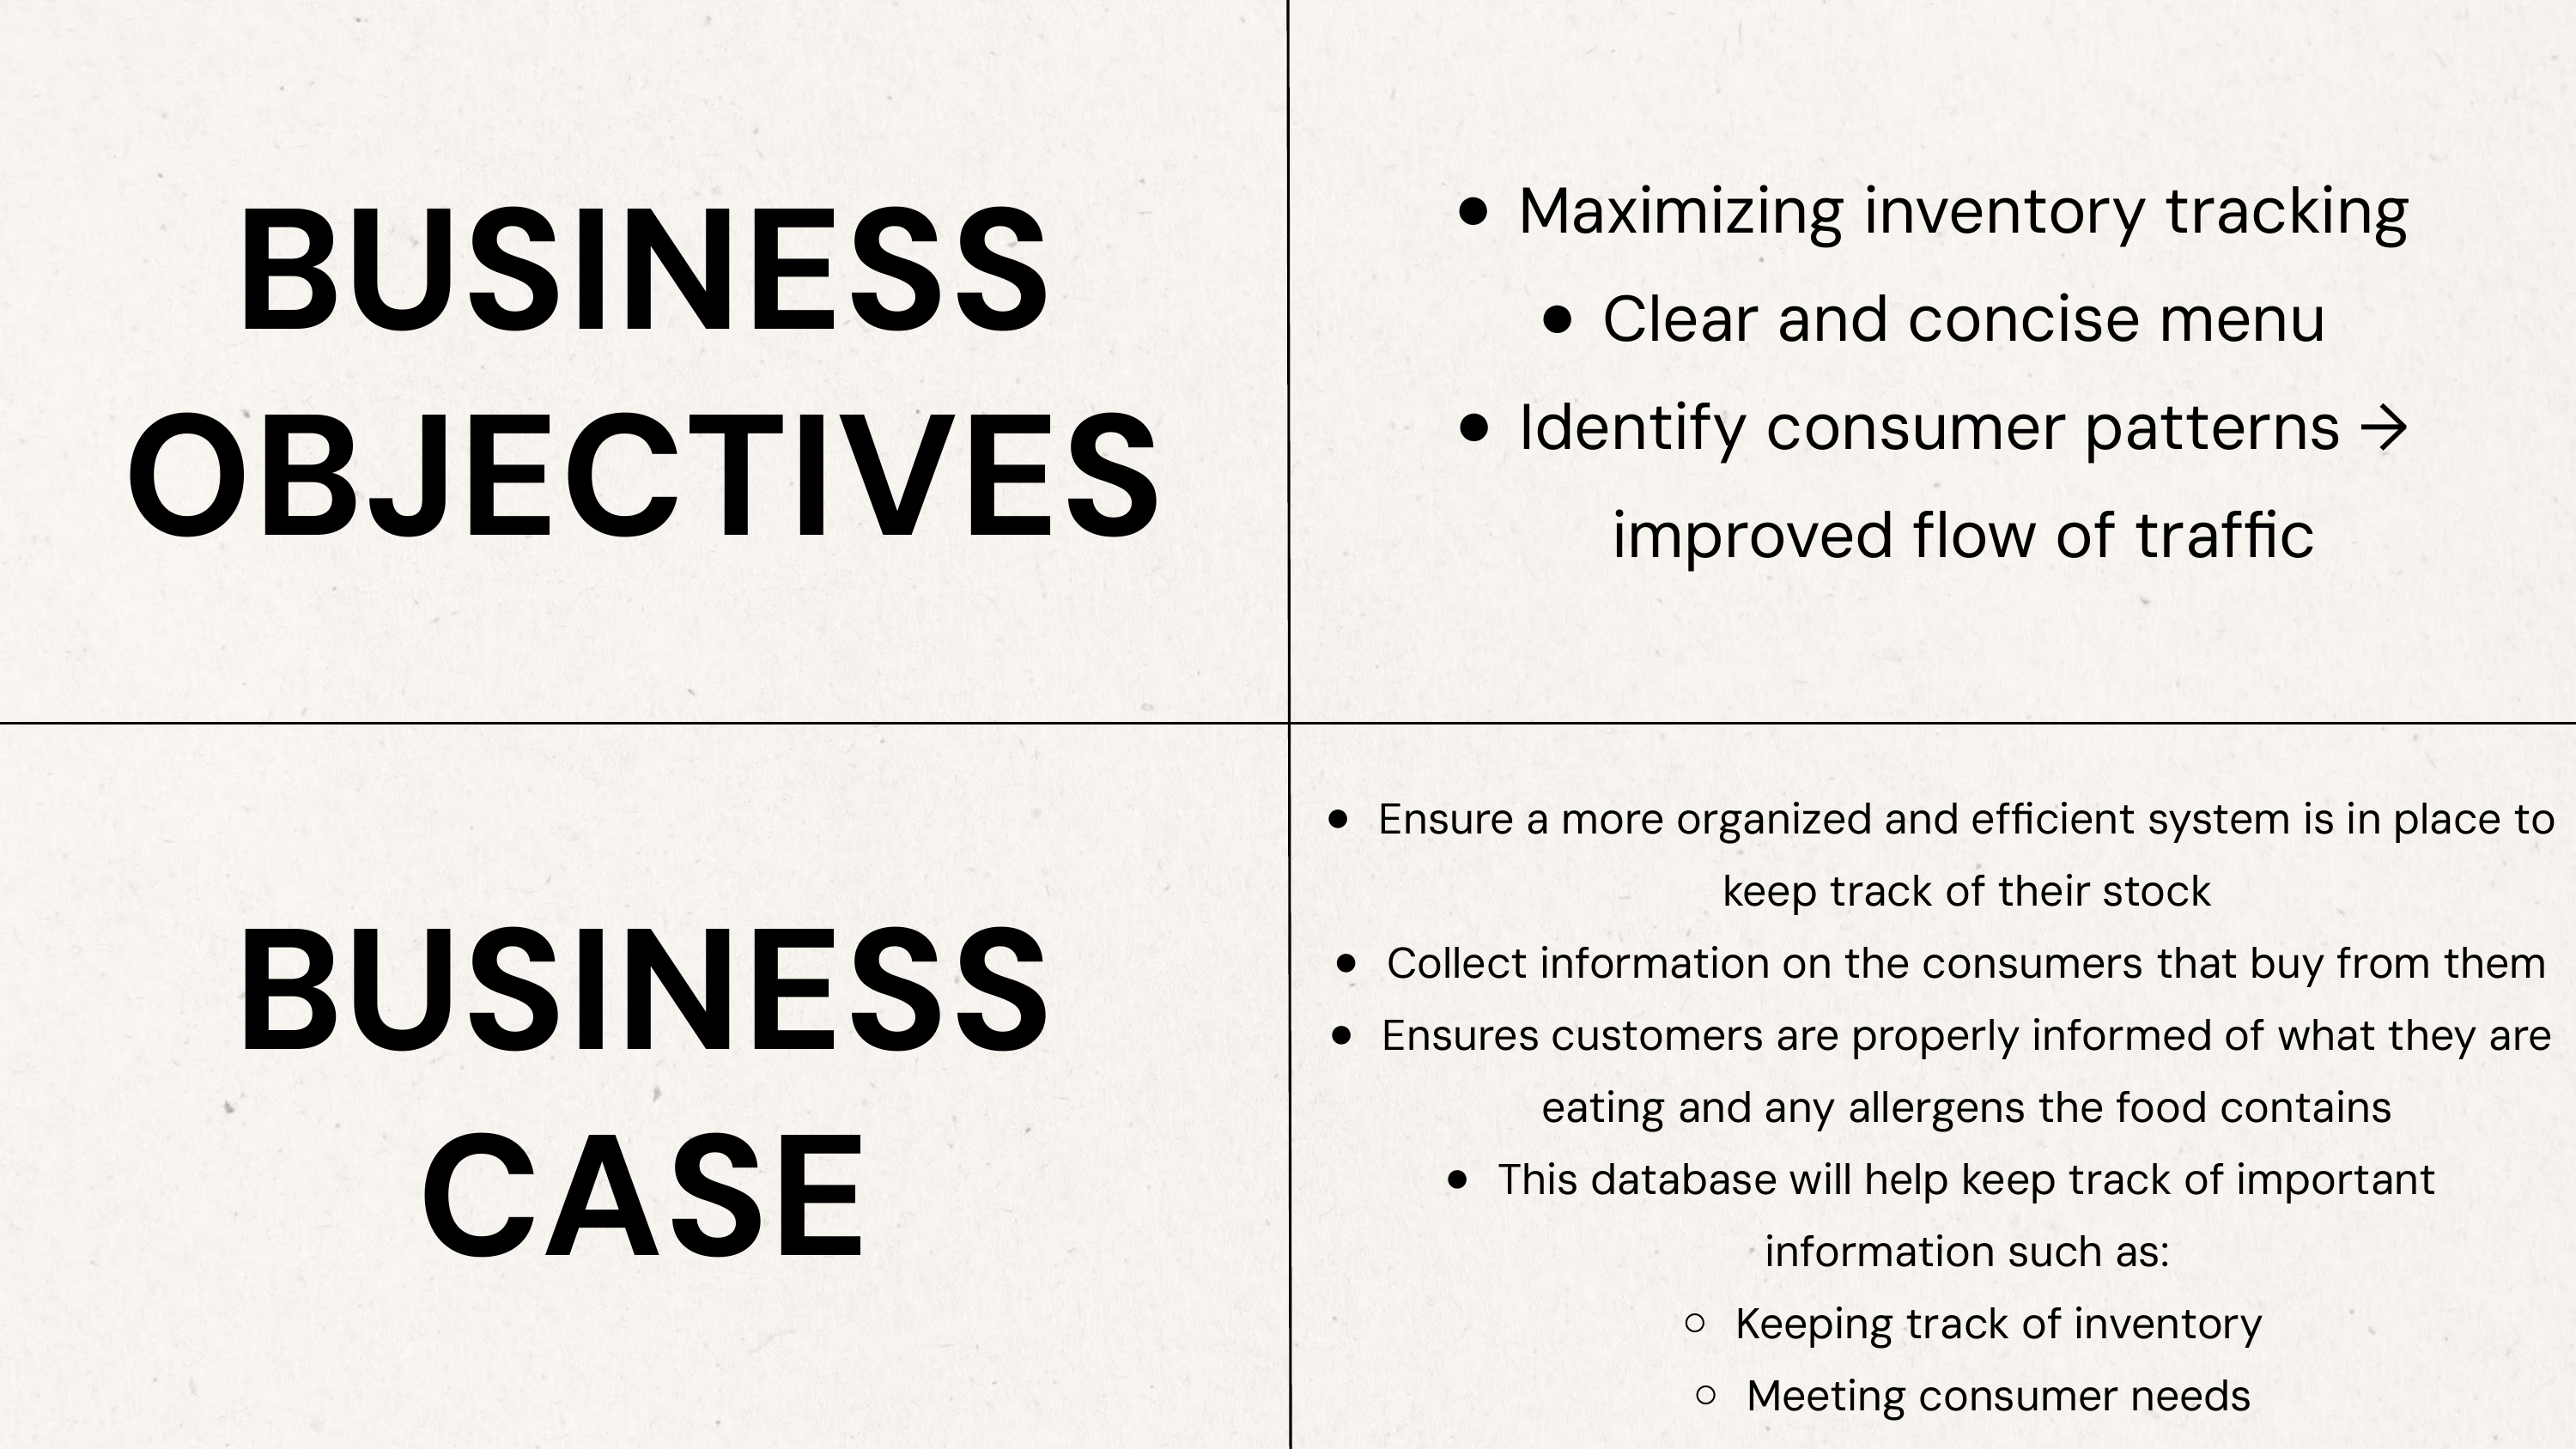

Maximizing inventory tracking
Clear and concise menu
Identify consumer patterns → improved flow of traffic
BUSINESS
OBJECTIVES
Ensure a more organized and efficient system is in place to keep track of their stock
Collect information on the consumers that buy from them
Ensures customers are properly informed of what they are eating and any allergens the food contains
This database will help keep track of important information such as:
Keeping track of inventory
Meeting consumer needs
BUSINESS
CASE